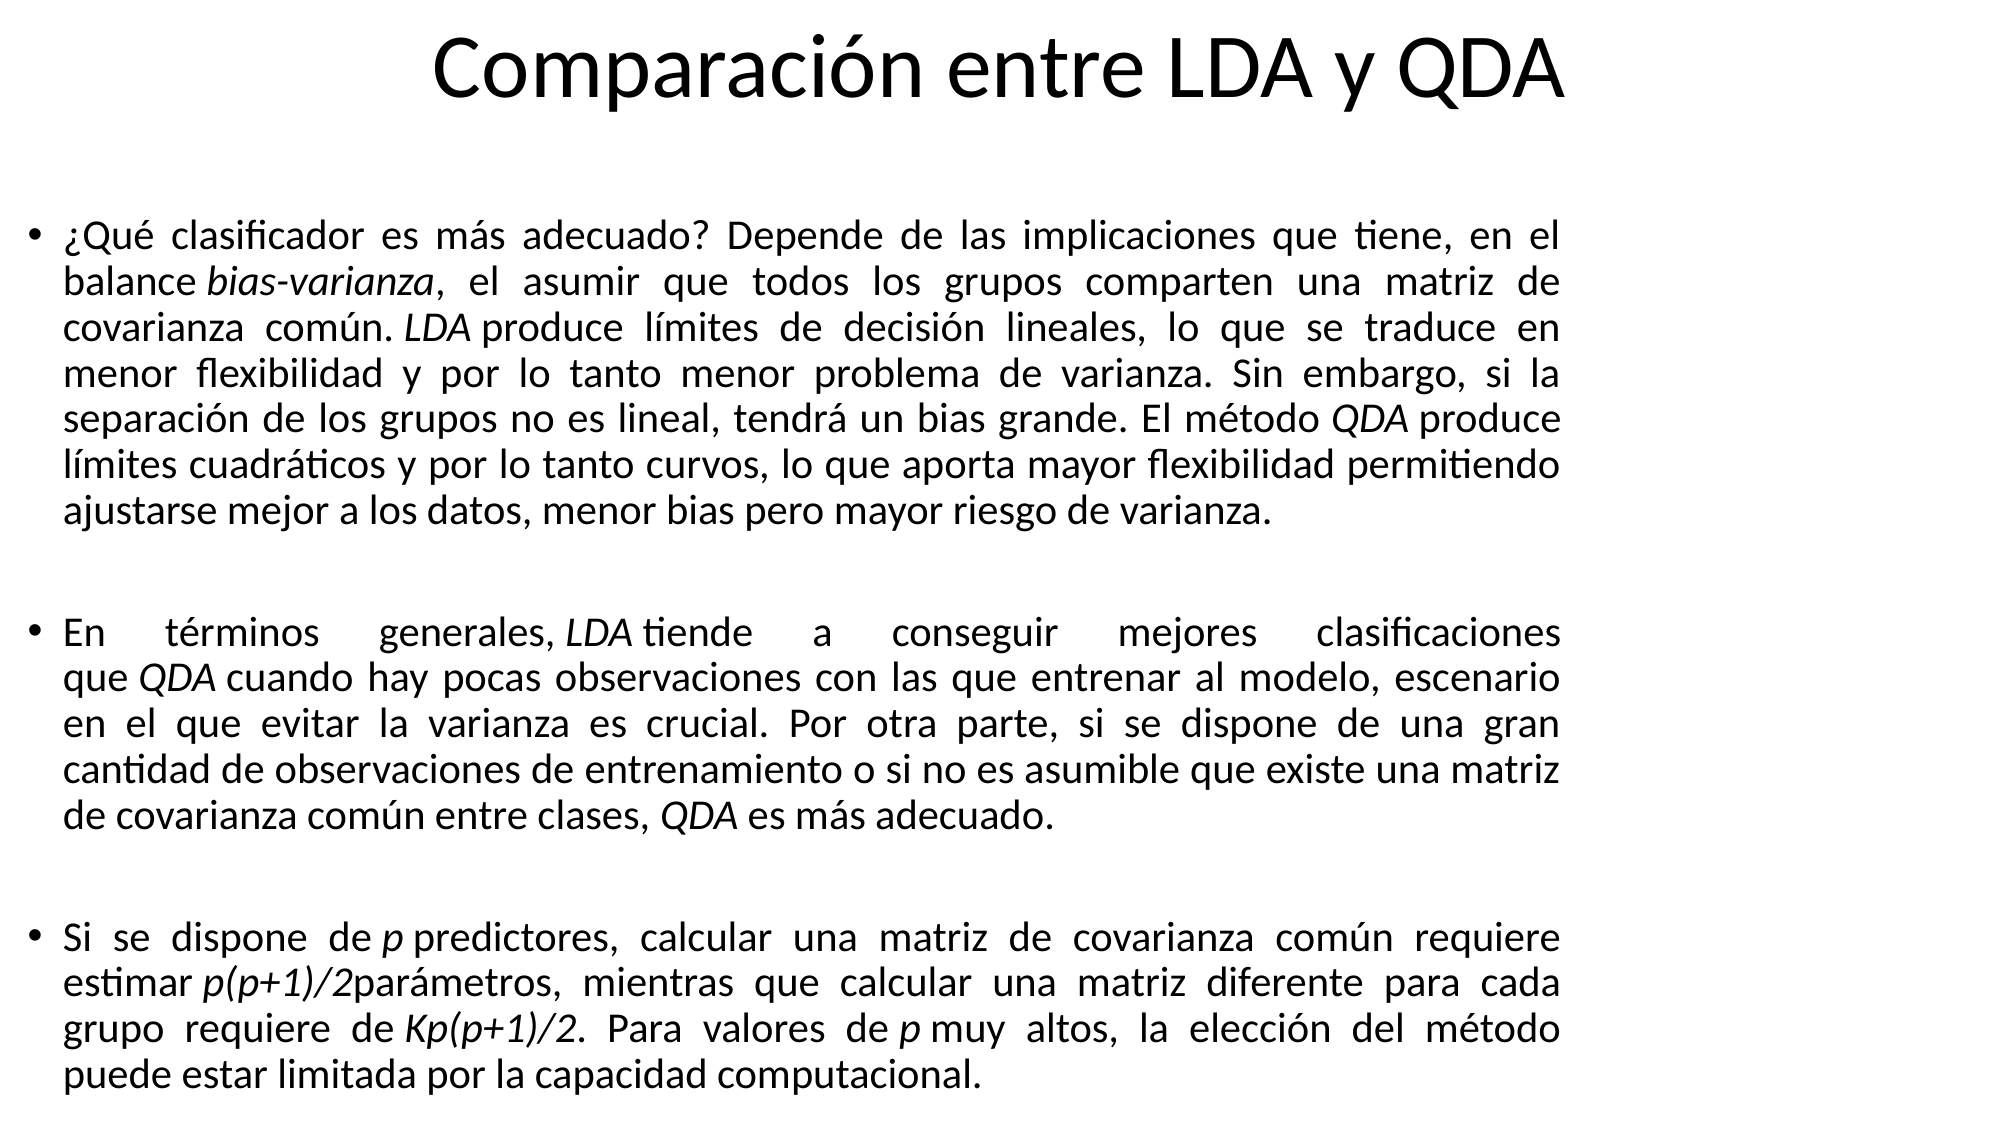

Comparación entre LDA y QDA
¿Qué clasificador es más adecuado? Depende de las implicaciones que tiene, en el balance bias-varianza, el asumir que todos los grupos comparten una matriz de covarianza común. LDA produce límites de decisión lineales, lo que se traduce en menor flexibilidad y por lo tanto menor problema de varianza. Sin embargo, si la separación de los grupos no es lineal, tendrá un bias grande. El método QDA produce límites cuadráticos y por lo tanto curvos, lo que aporta mayor flexibilidad permitiendo ajustarse mejor a los datos, menor bias pero mayor riesgo de varianza.

En términos generales, LDA tiende a conseguir mejores clasificaciones que QDA cuando hay pocas observaciones con las que entrenar al modelo, escenario en el que evitar la varianza es crucial. Por otra parte, si se dispone de una gran cantidad de observaciones de entrenamiento o si no es asumible que existe una matriz de covarianza común entre clases, QDA es más adecuado.

Si se dispone de p predictores, calcular una matriz de covarianza común requiere estimar p(p+1)/2parámetros, mientras que calcular una matriz diferente para cada grupo requiere de Kp(p+1)/2. Para valores de p muy altos, la elección del método puede estar limitada por la capacidad computacional.